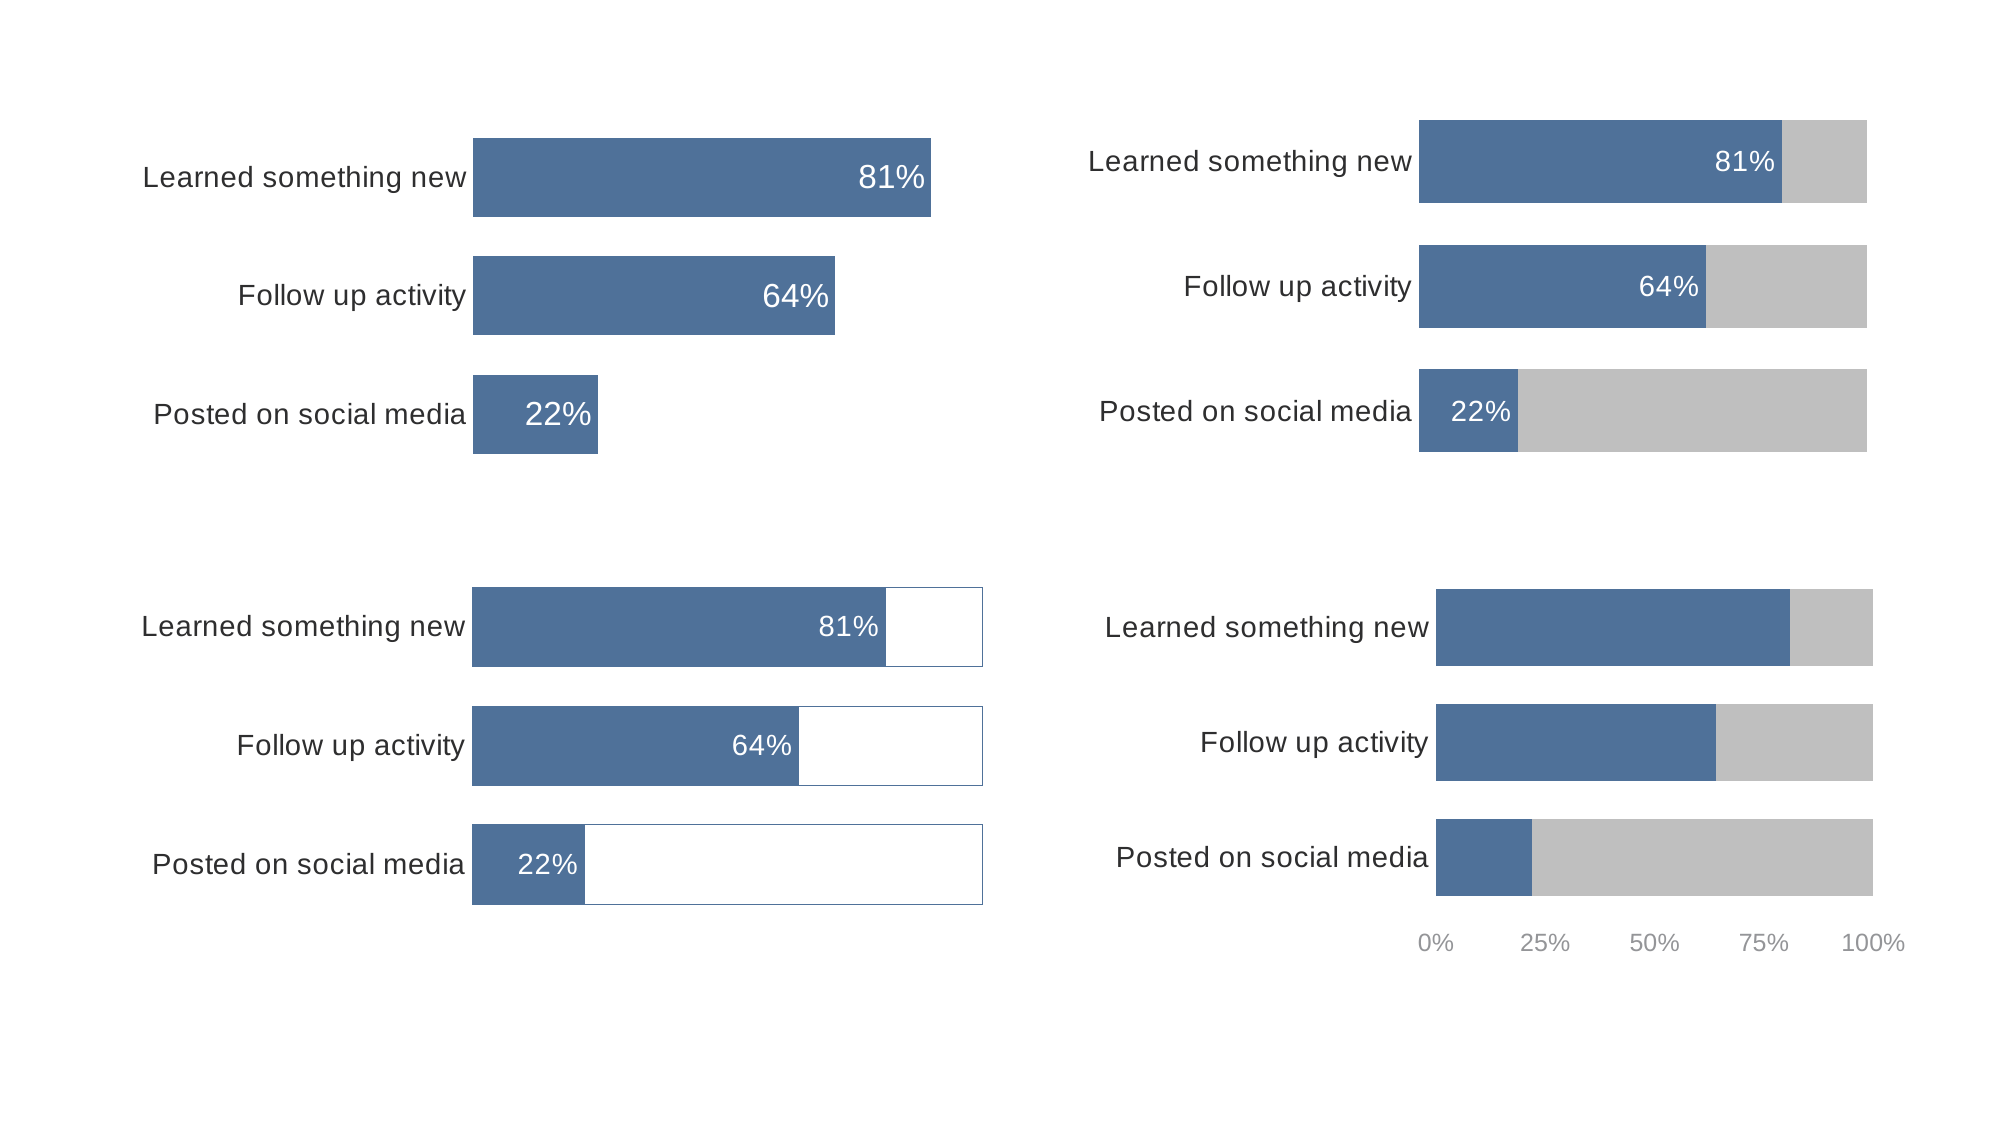

### Chart

| Category | Series 1 | Series 2 |
|---|---|---|
| Learned something new | 0.81 | 0.19 |
| Follow up activity | 0.64 | 0.36 |
| Posted on social media | 0.22 | 0.78 |

### Chart

| Category | Series 1 |
|---|---|
| Posted on social media | 0.22 |
| Follow up activity | 0.64 |
| Learned something new | 0.81 |

### Chart

| Category | Series 1 | Series 2 |
|---|---|---|
| Learned something new | 0.81 | 0.19 |
| Follow up activity | 0.64 | 0.36 |
| Posted on social media | 0.22 | 0.78 |

### Chart

| Category | Series 1 | Series 2 |
|---|---|---|
| Learned something new | 0.81 | 0.19 |
| Follow up activity | 0.64 | 0.36 |
| Posted on social media | 0.22 | 0.78 |